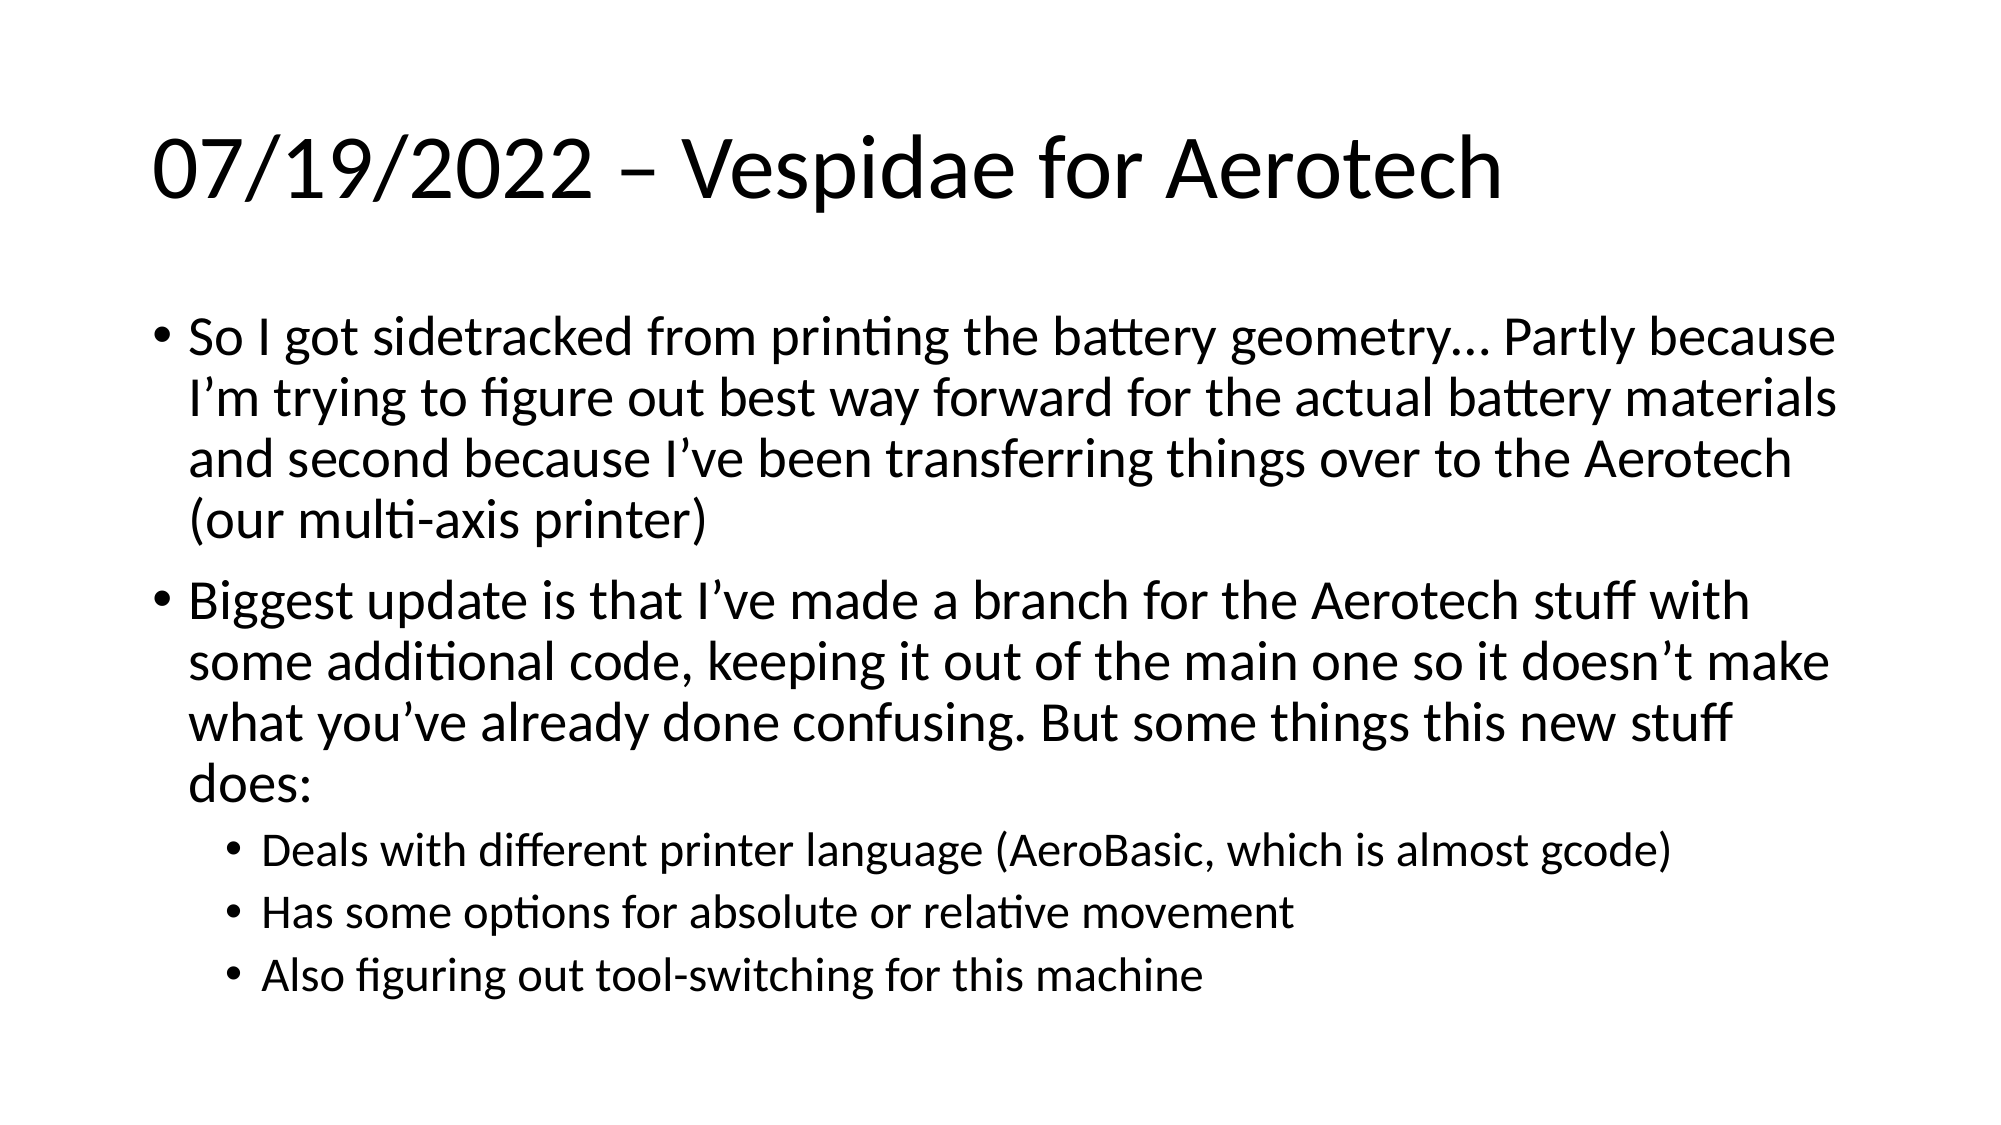

# 07/19/2022 – Vespidae for Aerotech
So I got sidetracked from printing the battery geometry… Partly because I’m trying to figure out best way forward for the actual battery materials and second because I’ve been transferring things over to the Aerotech (our multi-axis printer)
Biggest update is that I’ve made a branch for the Aerotech stuff with some additional code, keeping it out of the main one so it doesn’t make what you’ve already done confusing. But some things this new stuff does:
Deals with different printer language (AeroBasic, which is almost gcode)
Has some options for absolute or relative movement
Also figuring out tool-switching for this machine